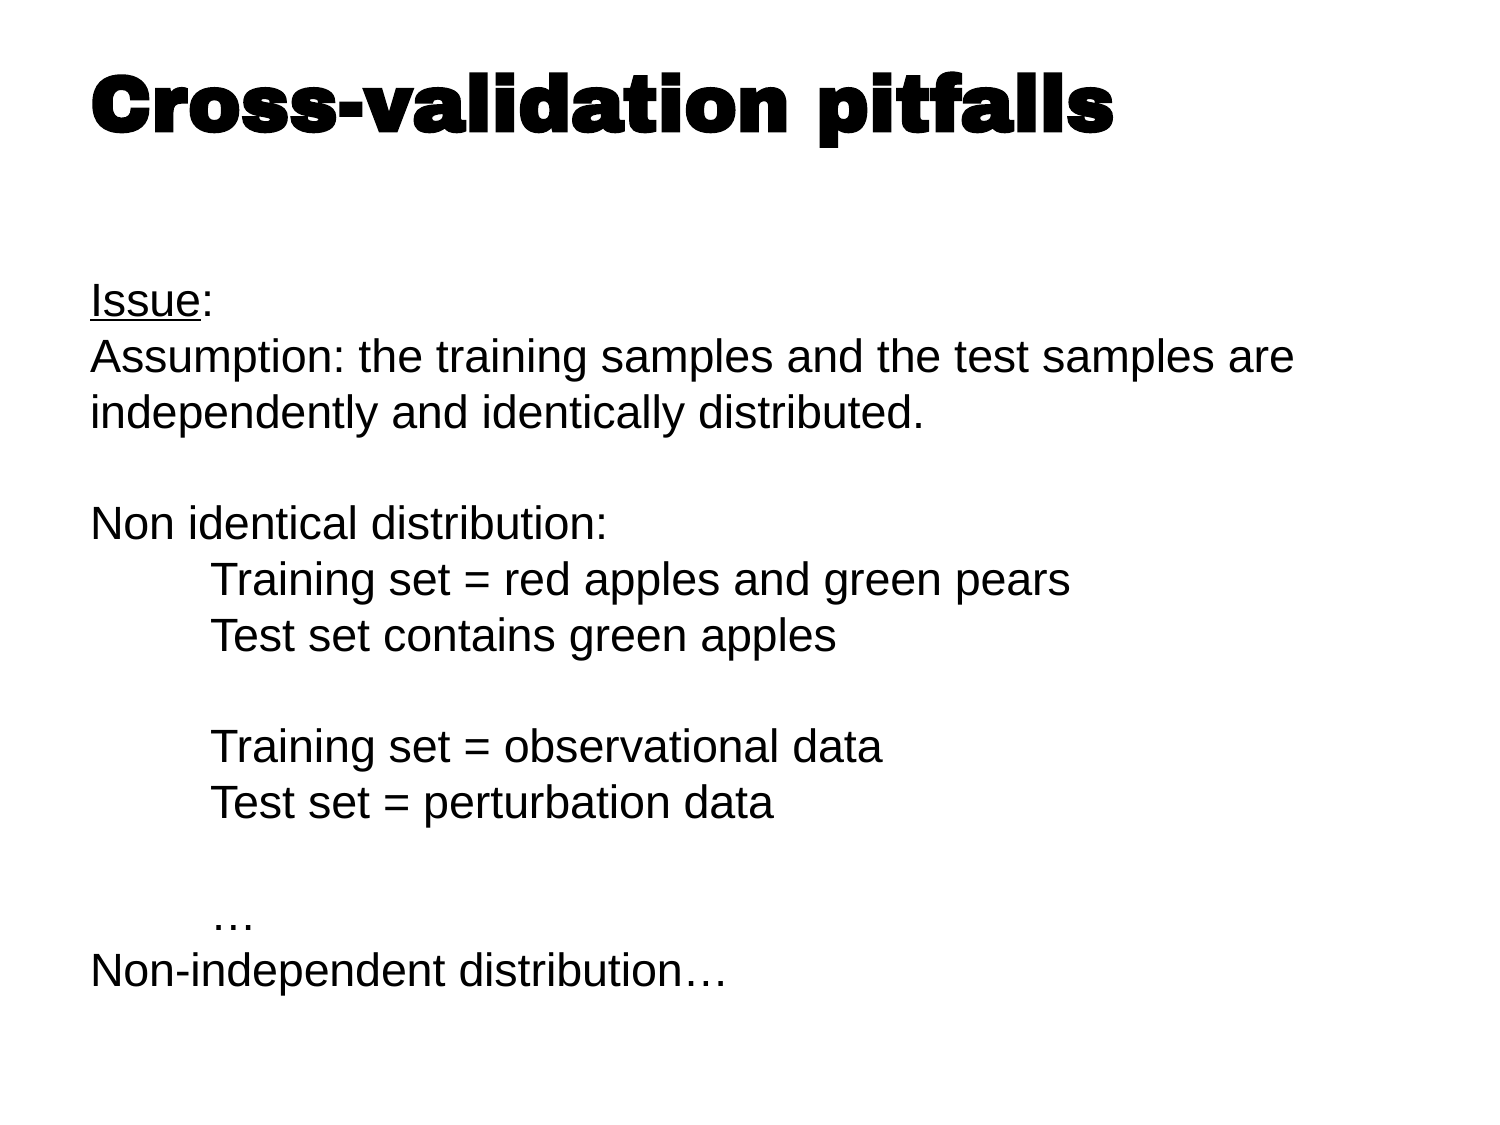

# Cross-validation pitfalls
Issue:
Assumption: the training samples and the test samples are independently and identically distributed.

Non identical distribution:
	Training set = red apples and green pears
	Test set contains green apples

	Training set = observational data
	Test set = perturbation data

	…
Non-independent distribution…